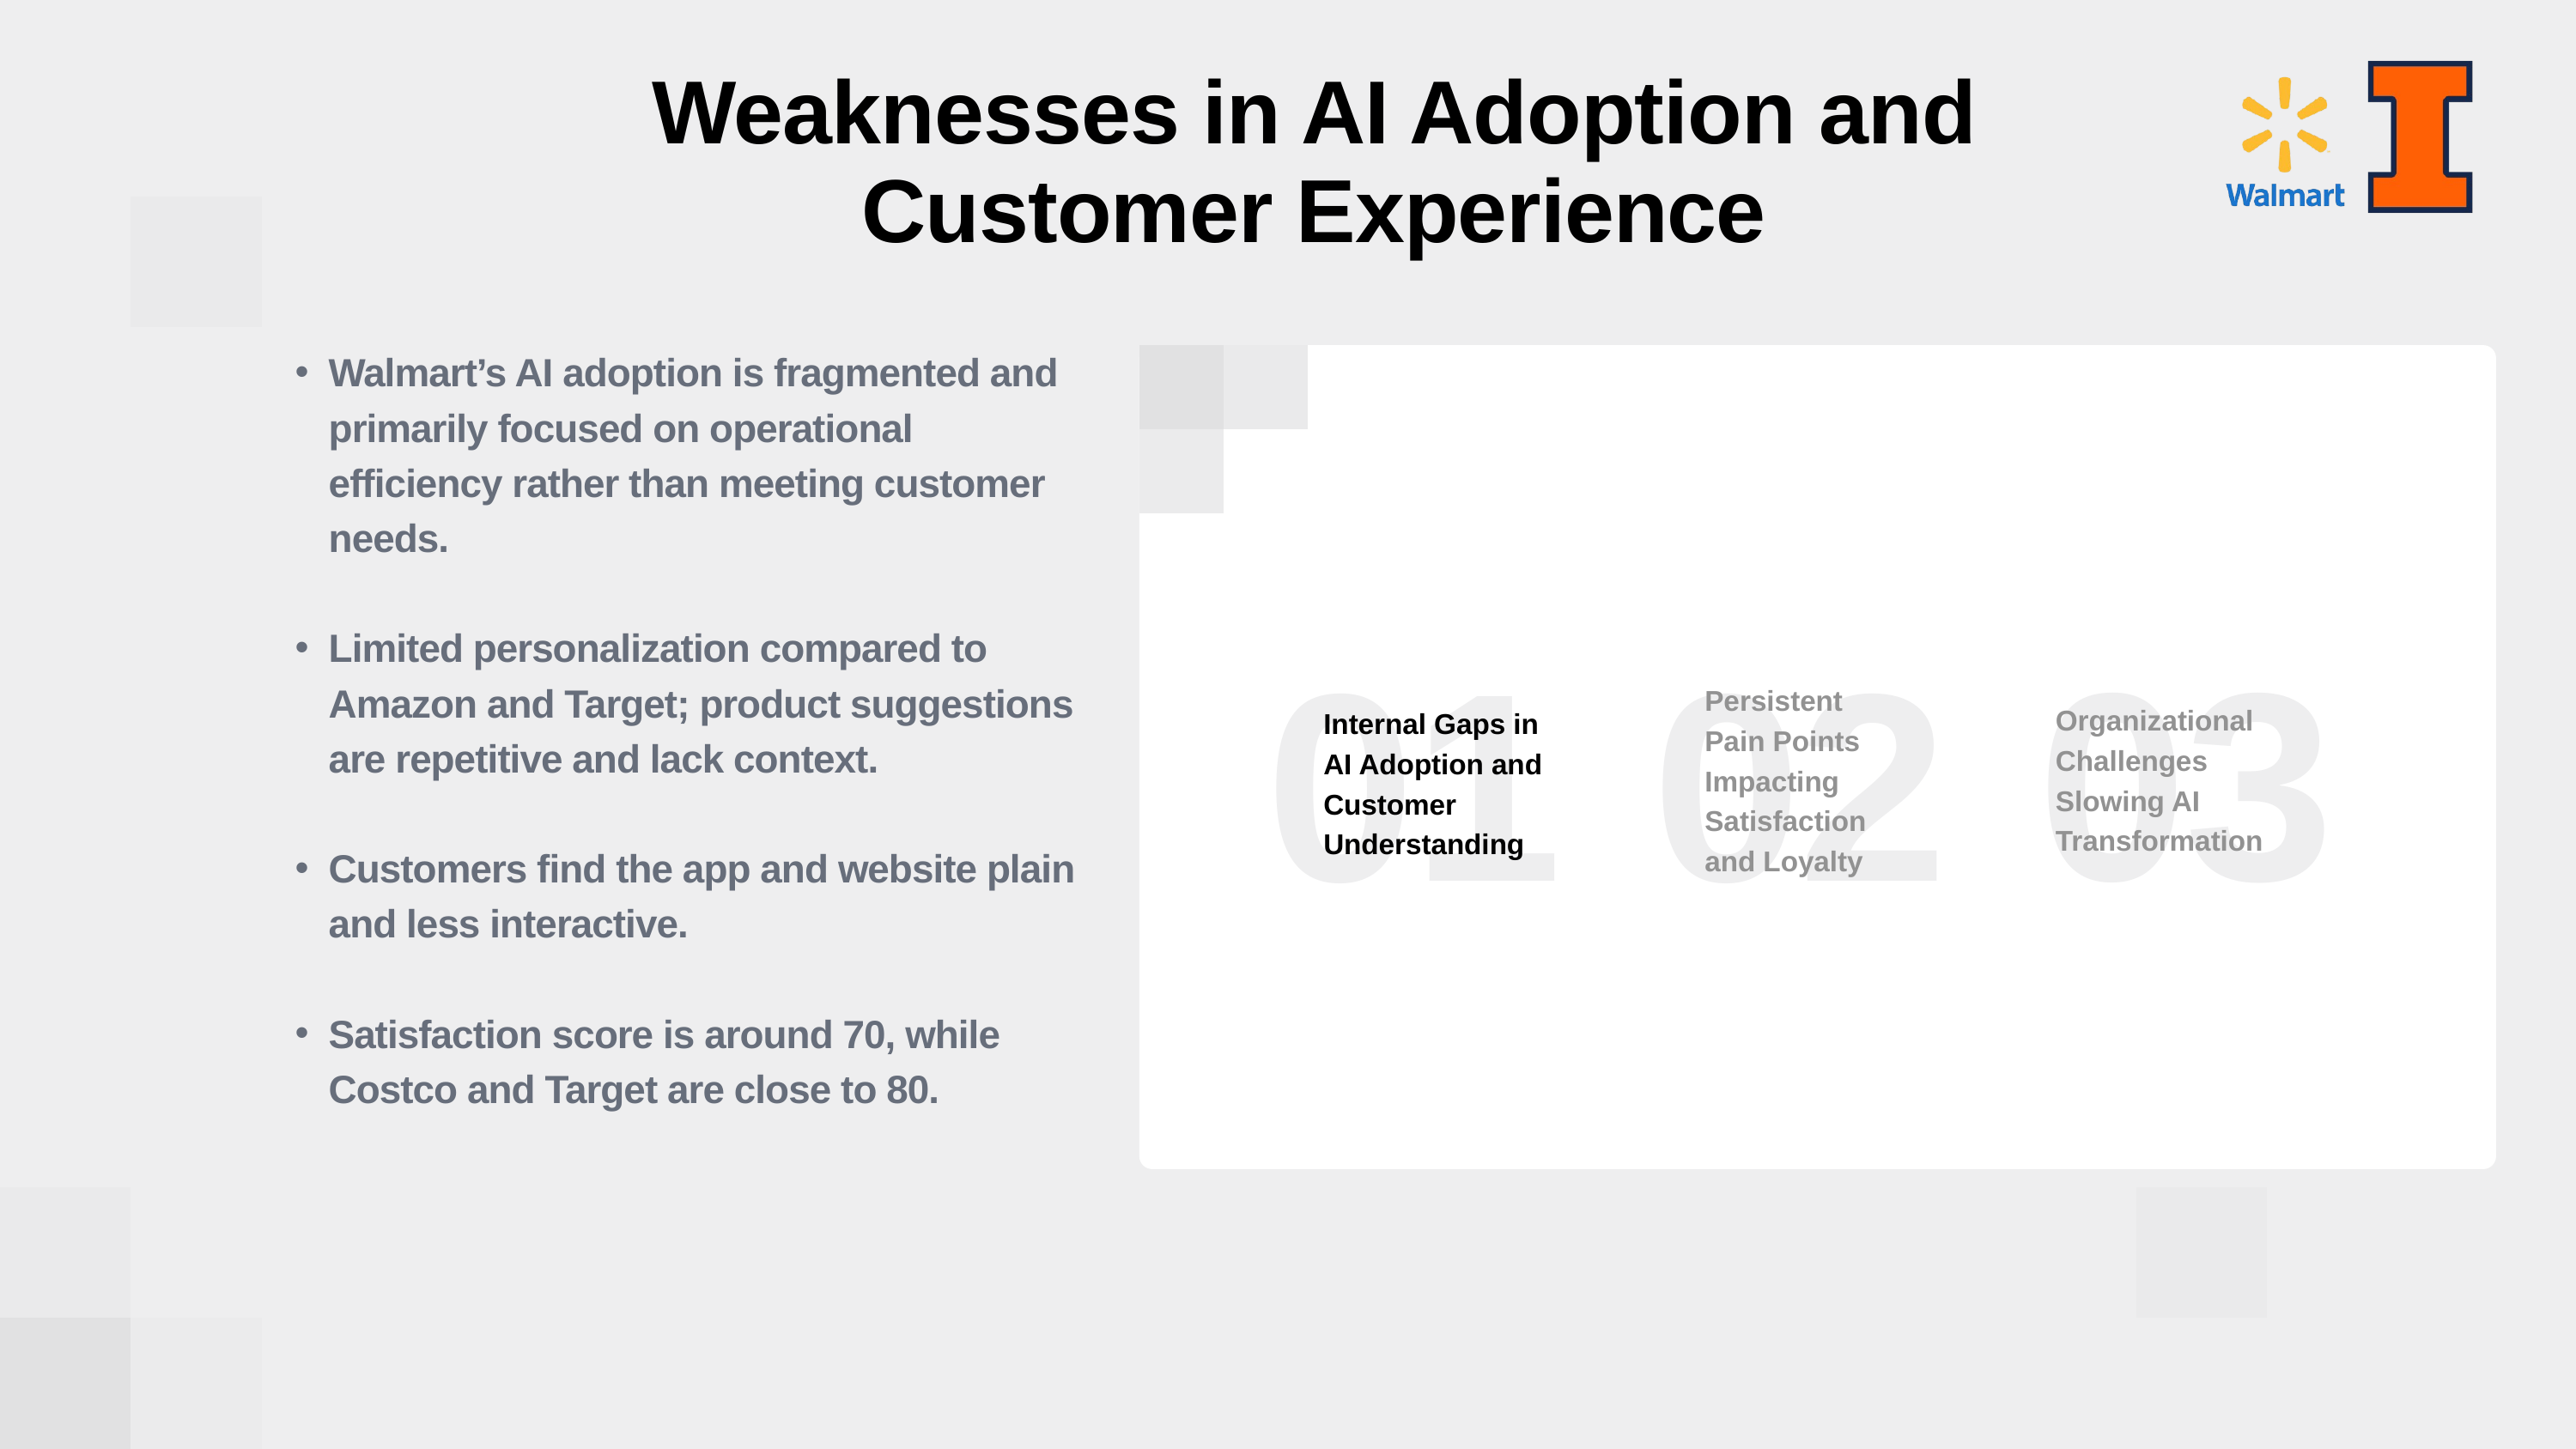

Weaknesses in AI Adoption and Customer Experience

Walmart’s AI adoption is fragmented and primarily focused on operational efficiency rather than meeting customer needs.

Limited personalization compared to Amazon and Target; product suggestions are repetitive and lack context.

Customers find the app and website plain and less interactive.

Satisfaction score is around 70, while Costco and Target are close to 80.

03
01
02
Persistent Pain Points Impacting Satisfaction and Loyalty
Organizational Challenges Slowing AI Transformation
Internal Gaps in AI Adoption and Customer Understanding